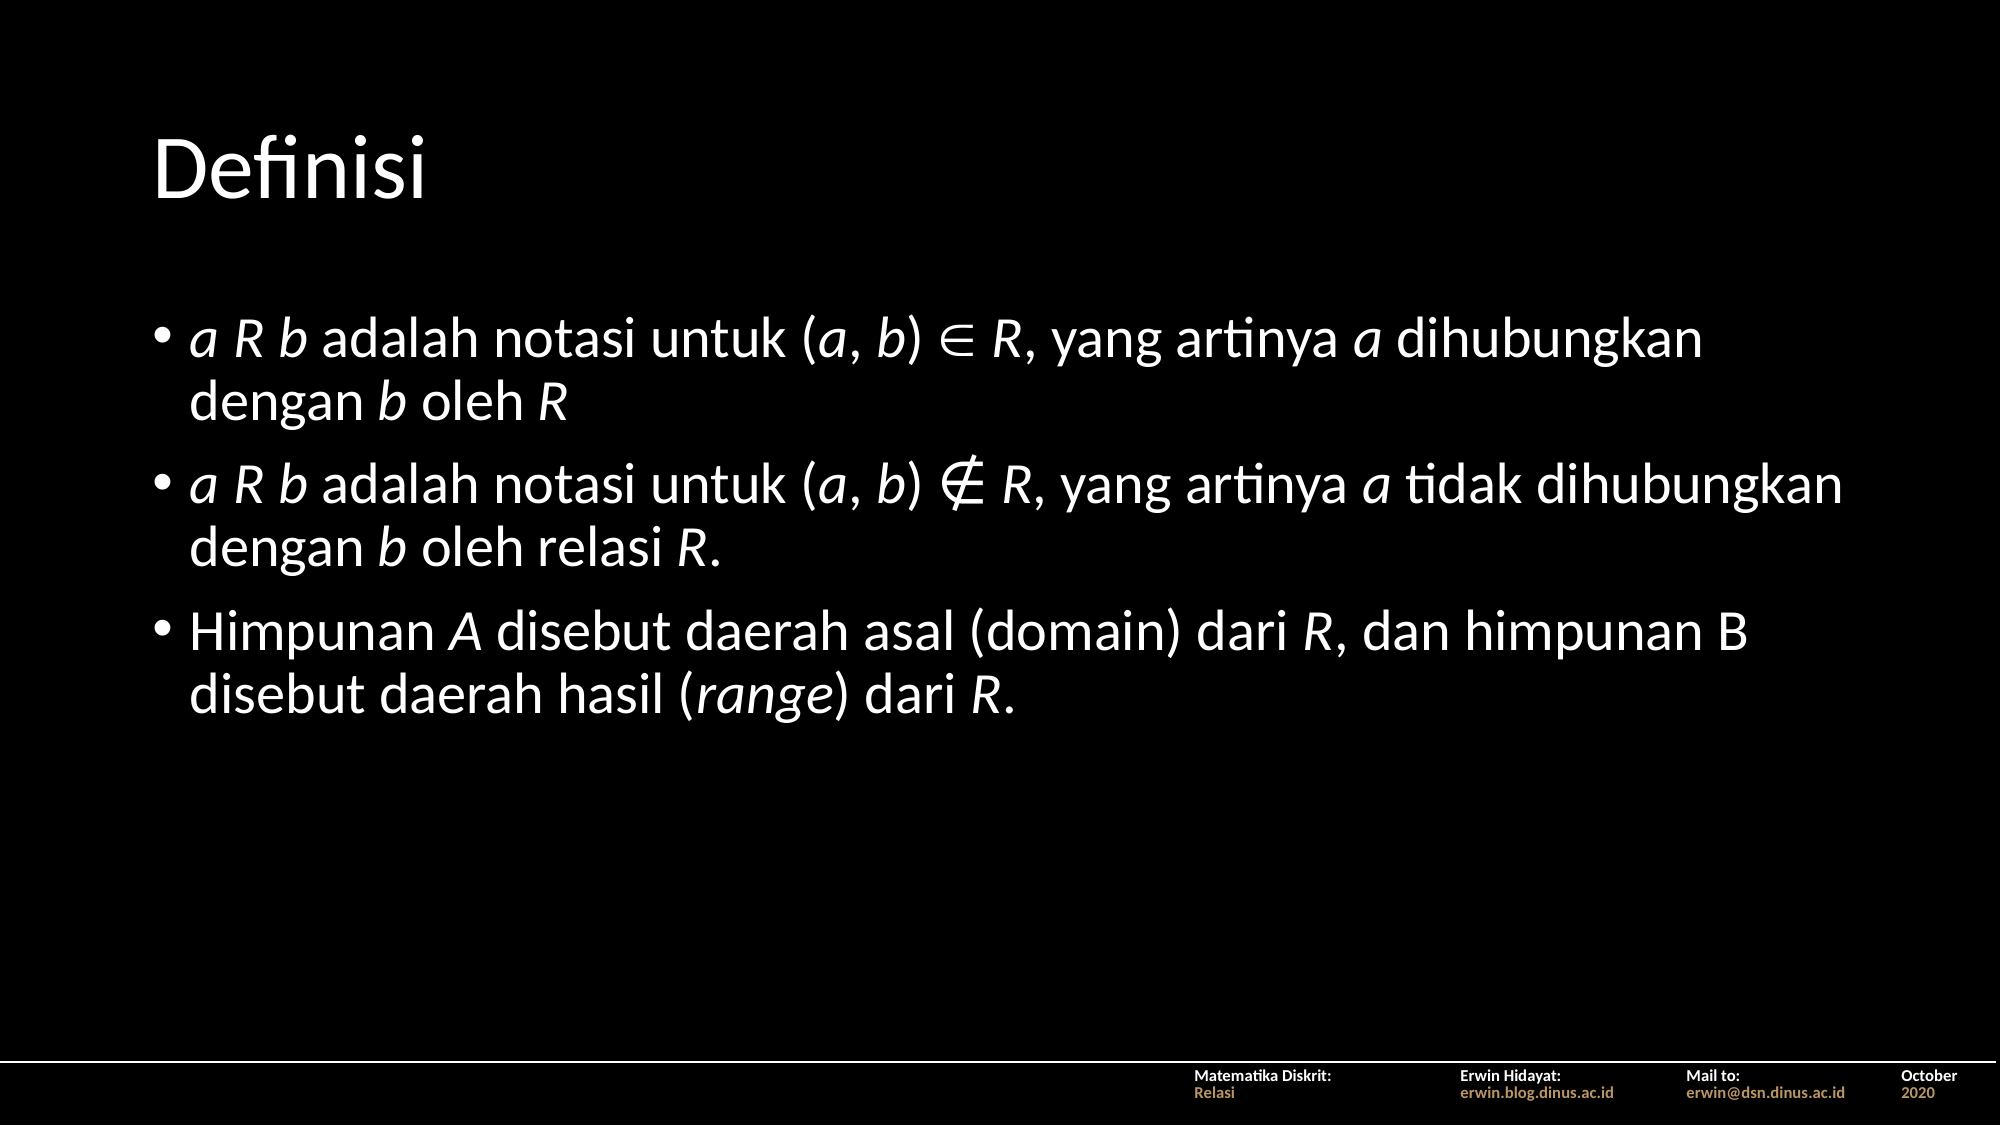

# Definisi
a R b adalah notasi untuk (a, b) ∈ R, yang artinya a dihubungkan dengan b oleh R
a R b adalah notasi untuk (a, b) ∉ R, yang artinya a tidak dihubungkan dengan b oleh relasi R.
Himpunan A disebut daerah asal (domain) dari R, dan himpunan B disebut daerah hasil (range) dari R.